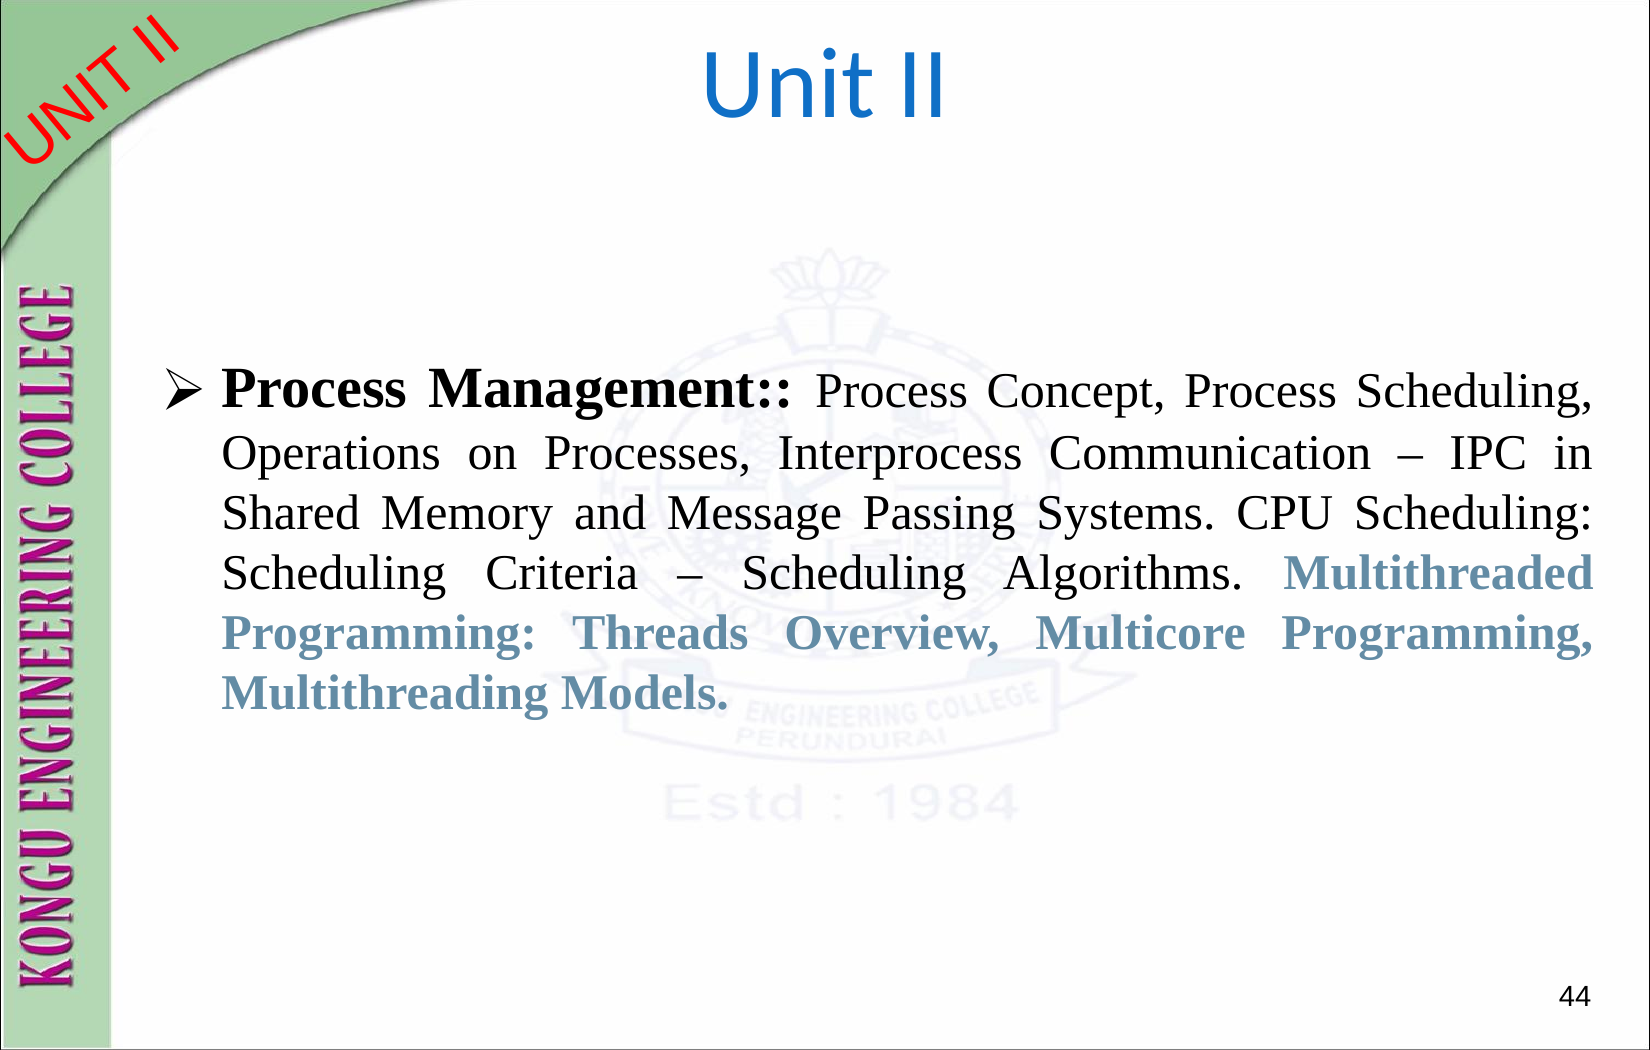

# Unit II
Process Management:: Process Concept, Process Scheduling, Operations on Processes, Interprocess Communication – IPC in Shared Memory and Message Passing Systems. CPU Scheduling: Scheduling Criteria – Scheduling Algorithms. Multithreaded Programming: Threads Overview, Multicore Programming, Multithreading Models.
44